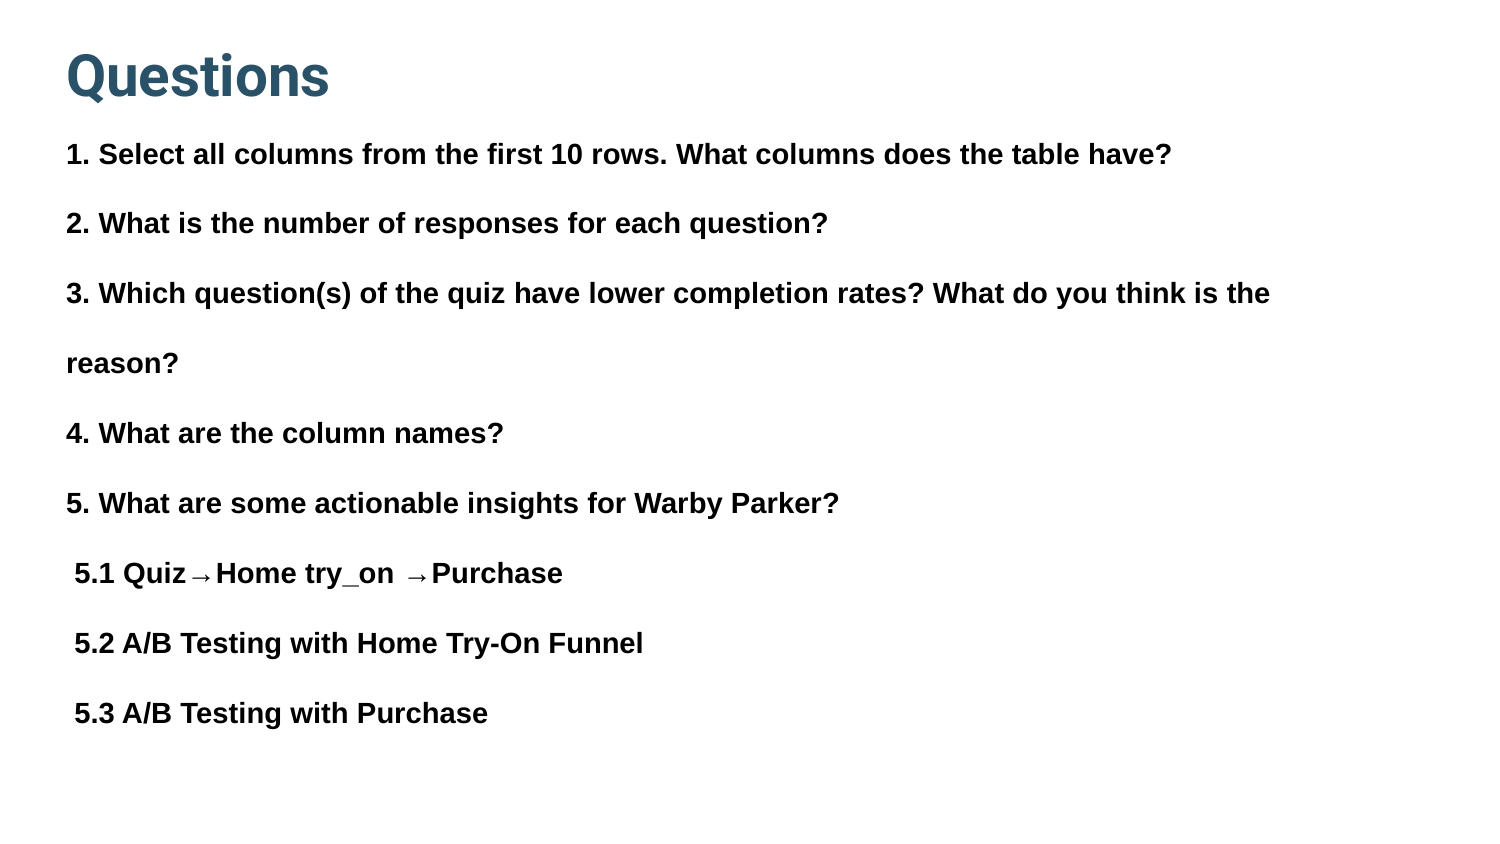

# Questions
1. Select all columns from the first 10 rows. What columns does the table have?
2. What is the number of responses for each question?
3. Which question(s) of the quiz have lower completion rates? What do you think is the reason?
4. What are the column names?
5. What are some actionable insights for Warby Parker?
 5.1 Quiz→Home try_on →Purchase
 5.2 A/B Testing with Home Try-On Funnel
 5.3 A/B Testing with Purchase